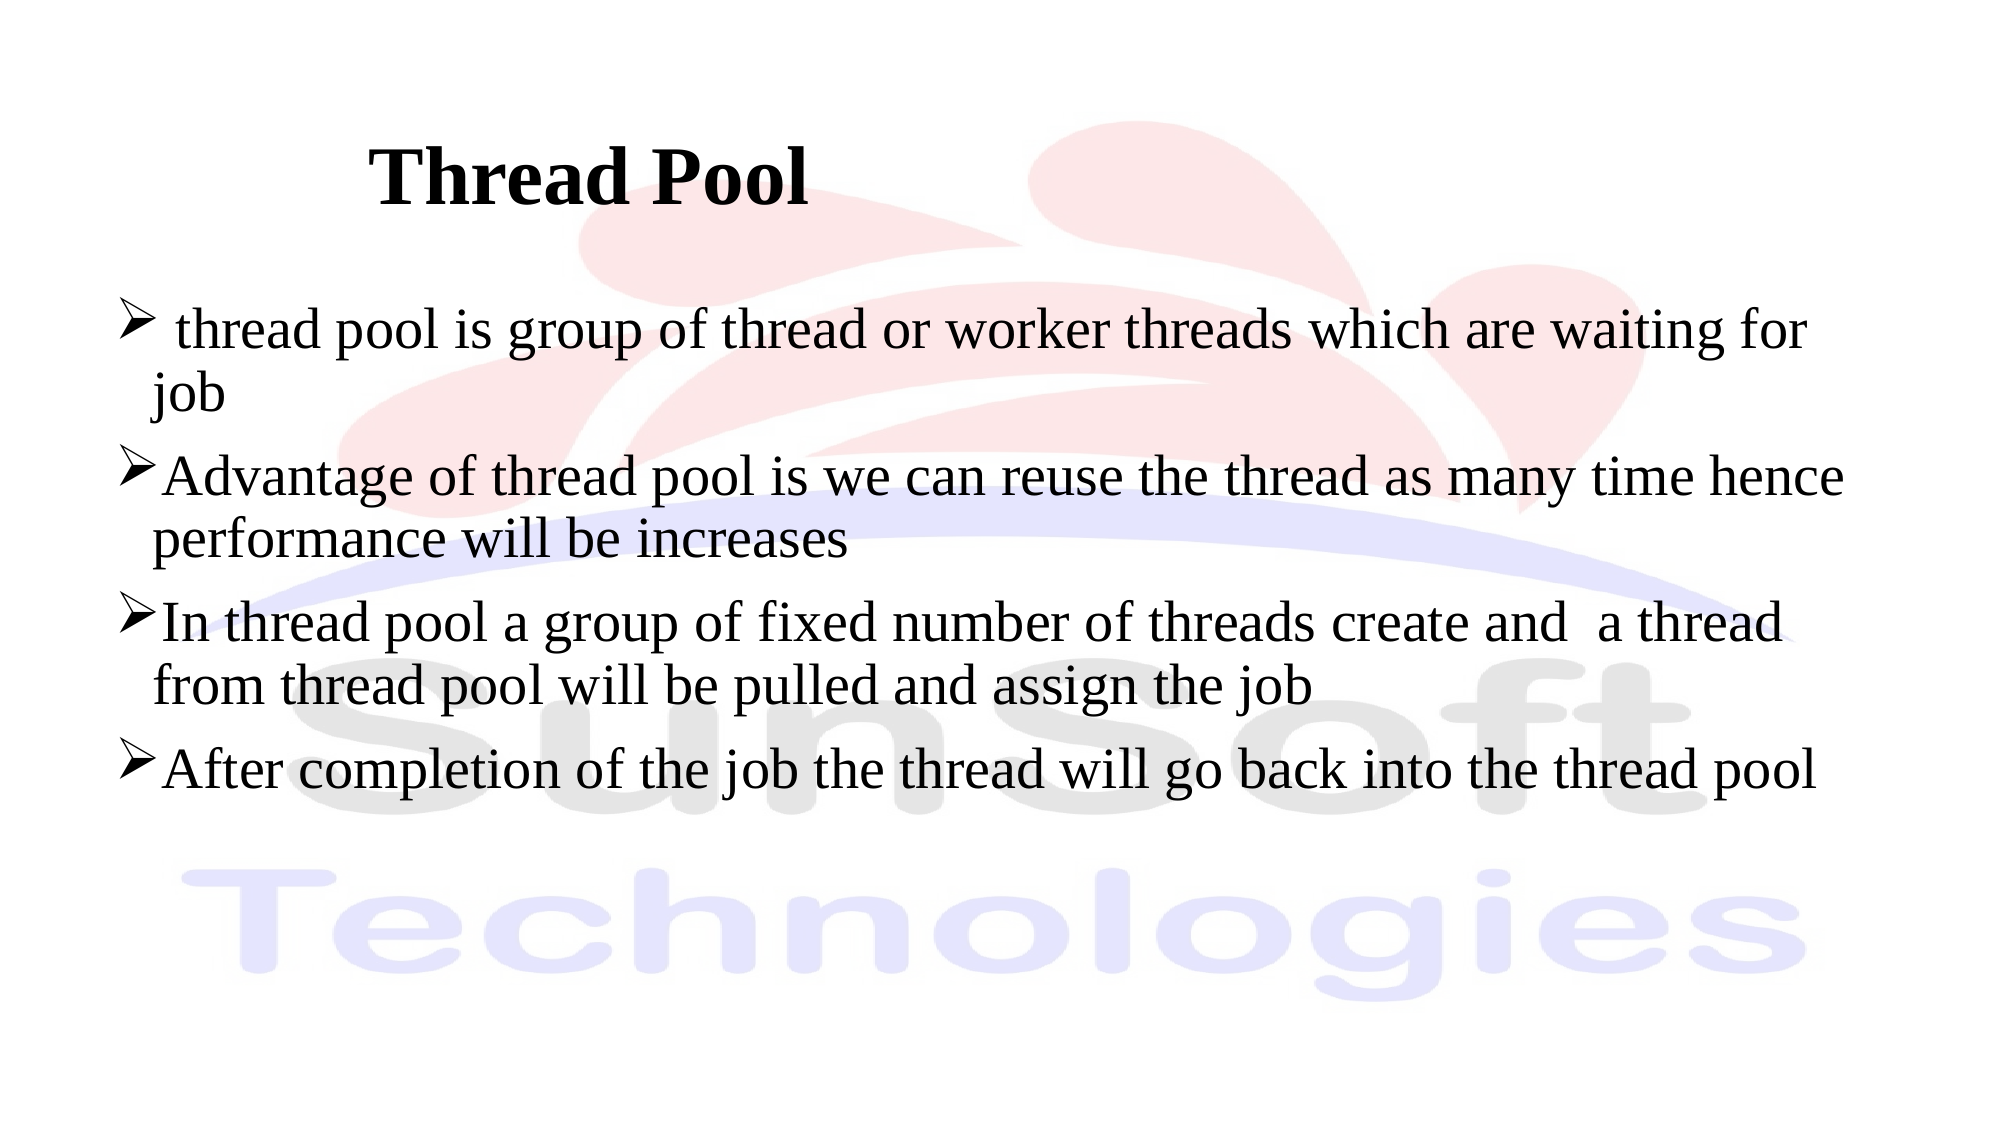

Thread Pool

 thread pool is group of thread or worker threads which are waiting for job
Advantage of thread pool is we can reuse the thread as many time hence performance will be increases
In thread pool a group of fixed number of threads create and  a thread from thread pool will be pulled and assign the job
After completion of the job the thread will go back into the thread pool